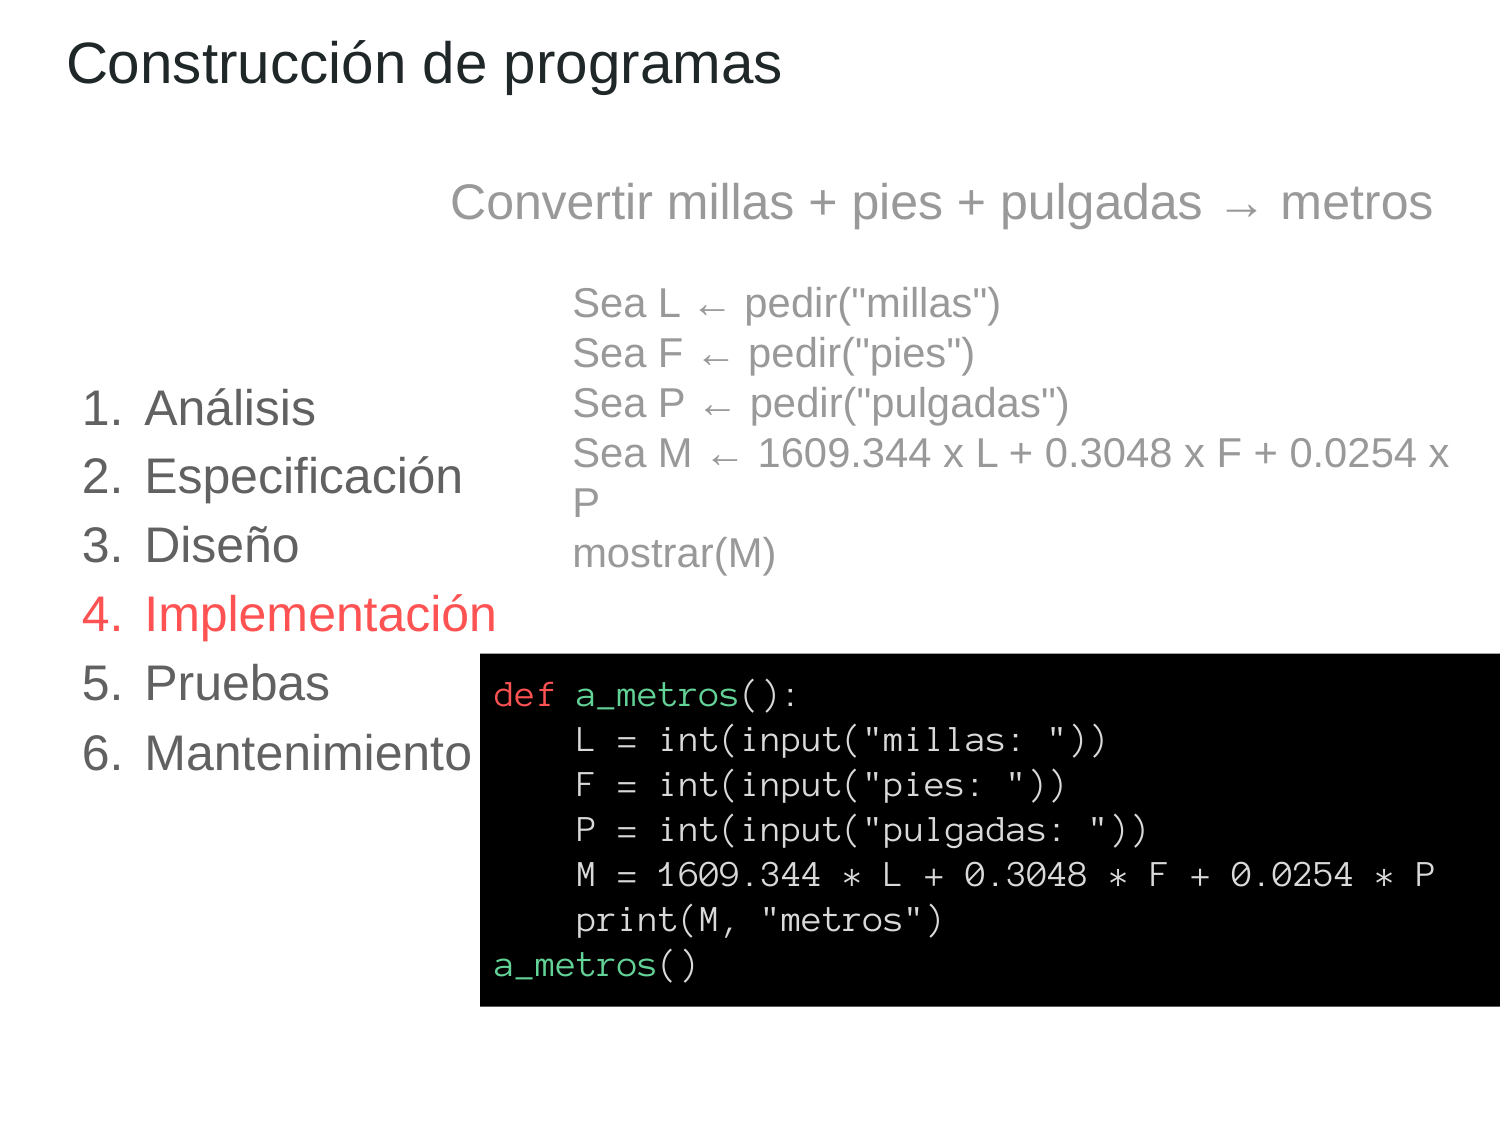

Construcción de programas
Convertir millas + pies + pulgadas → metros
Sea L ← pedir("millas")
Sea F ← pedir("pies")
Sea P ← pedir("pulgadas")
Sea M ← 1609.344 x L + 0.3048 x F + 0.0254 x P
mostrar(M)
Análisis
Especificación
Diseño
Implementación
Pruebas
Mantenimiento
def a_metros():
    L = int(input("millas: "))
    F = int(input("pies: "))
    P = int(input("pulgadas: "))
    M = 1609.344 * L + 0.3048 * F + 0.0254 * P
    print(M, "metros")
a_metros()